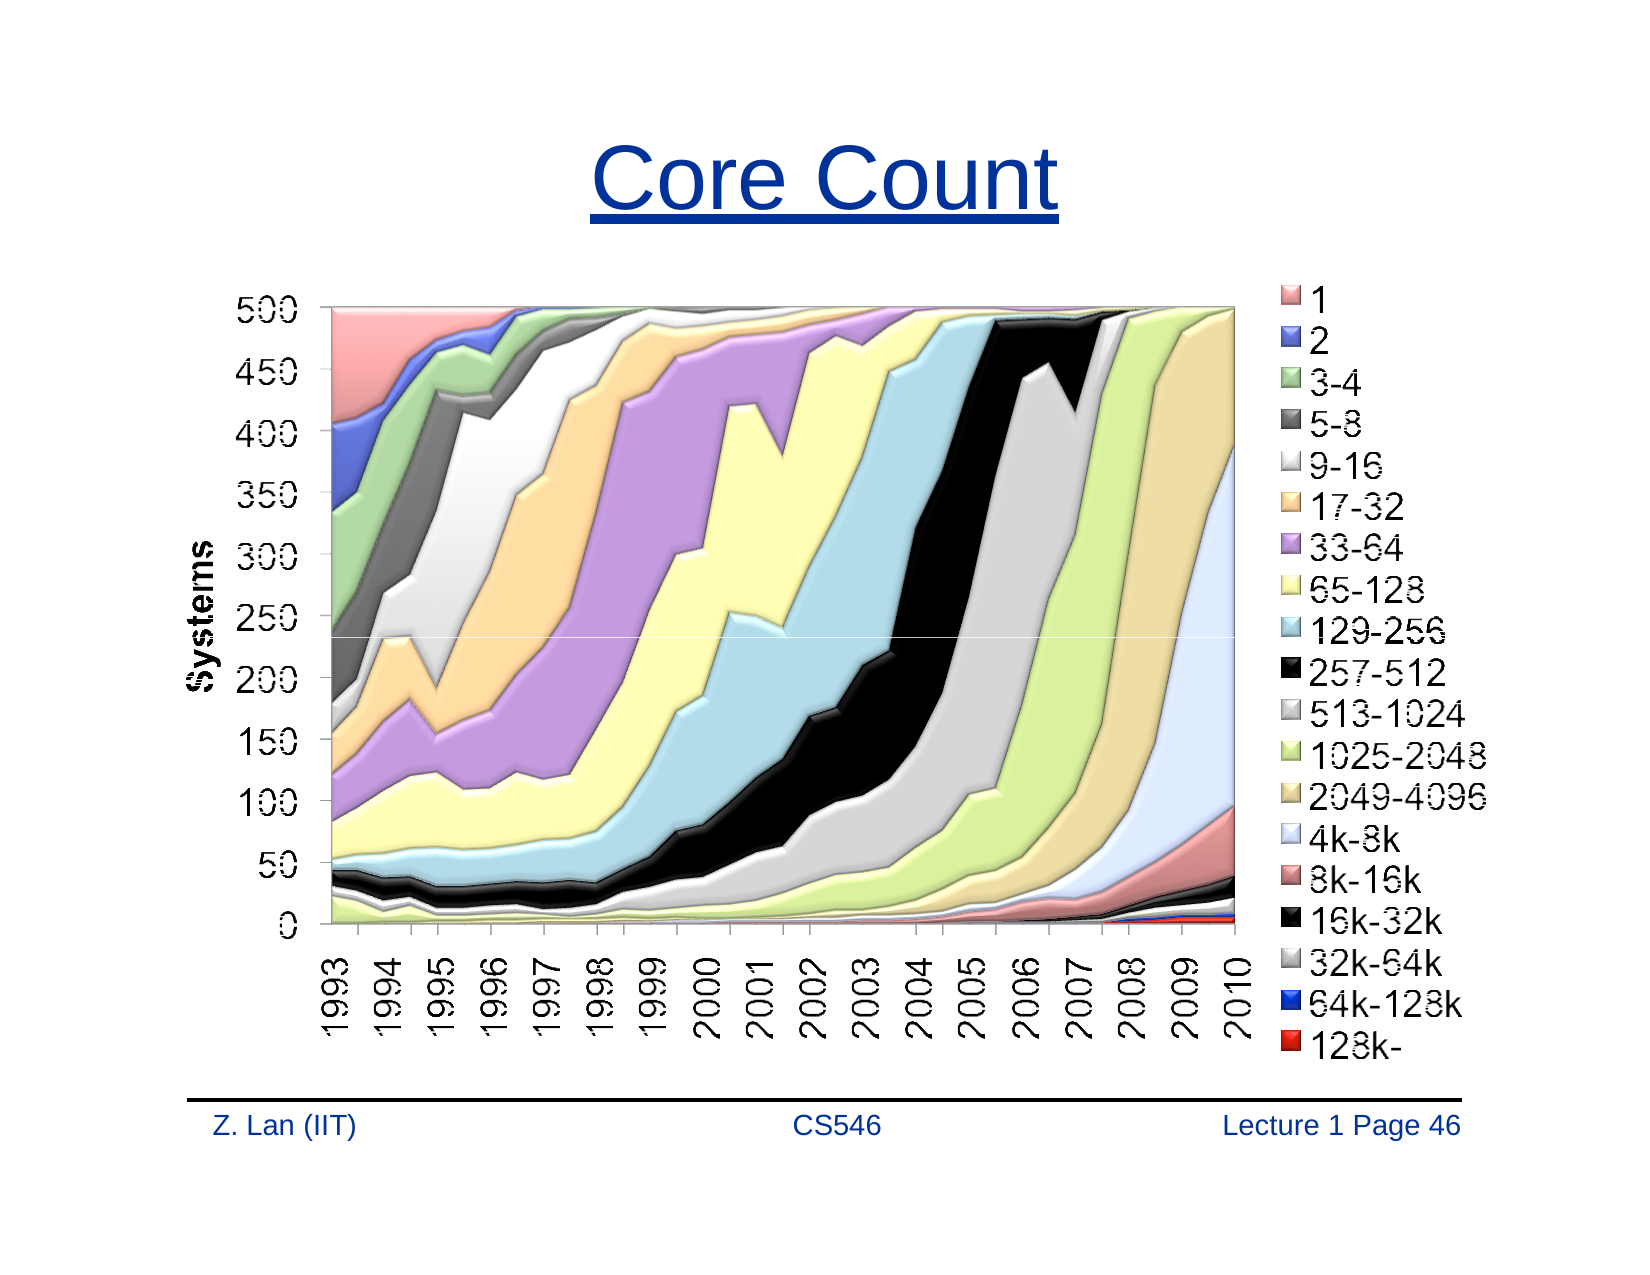

# Core Count

Z. Lan (IIT)
CS546
Lecture 1 Page 46